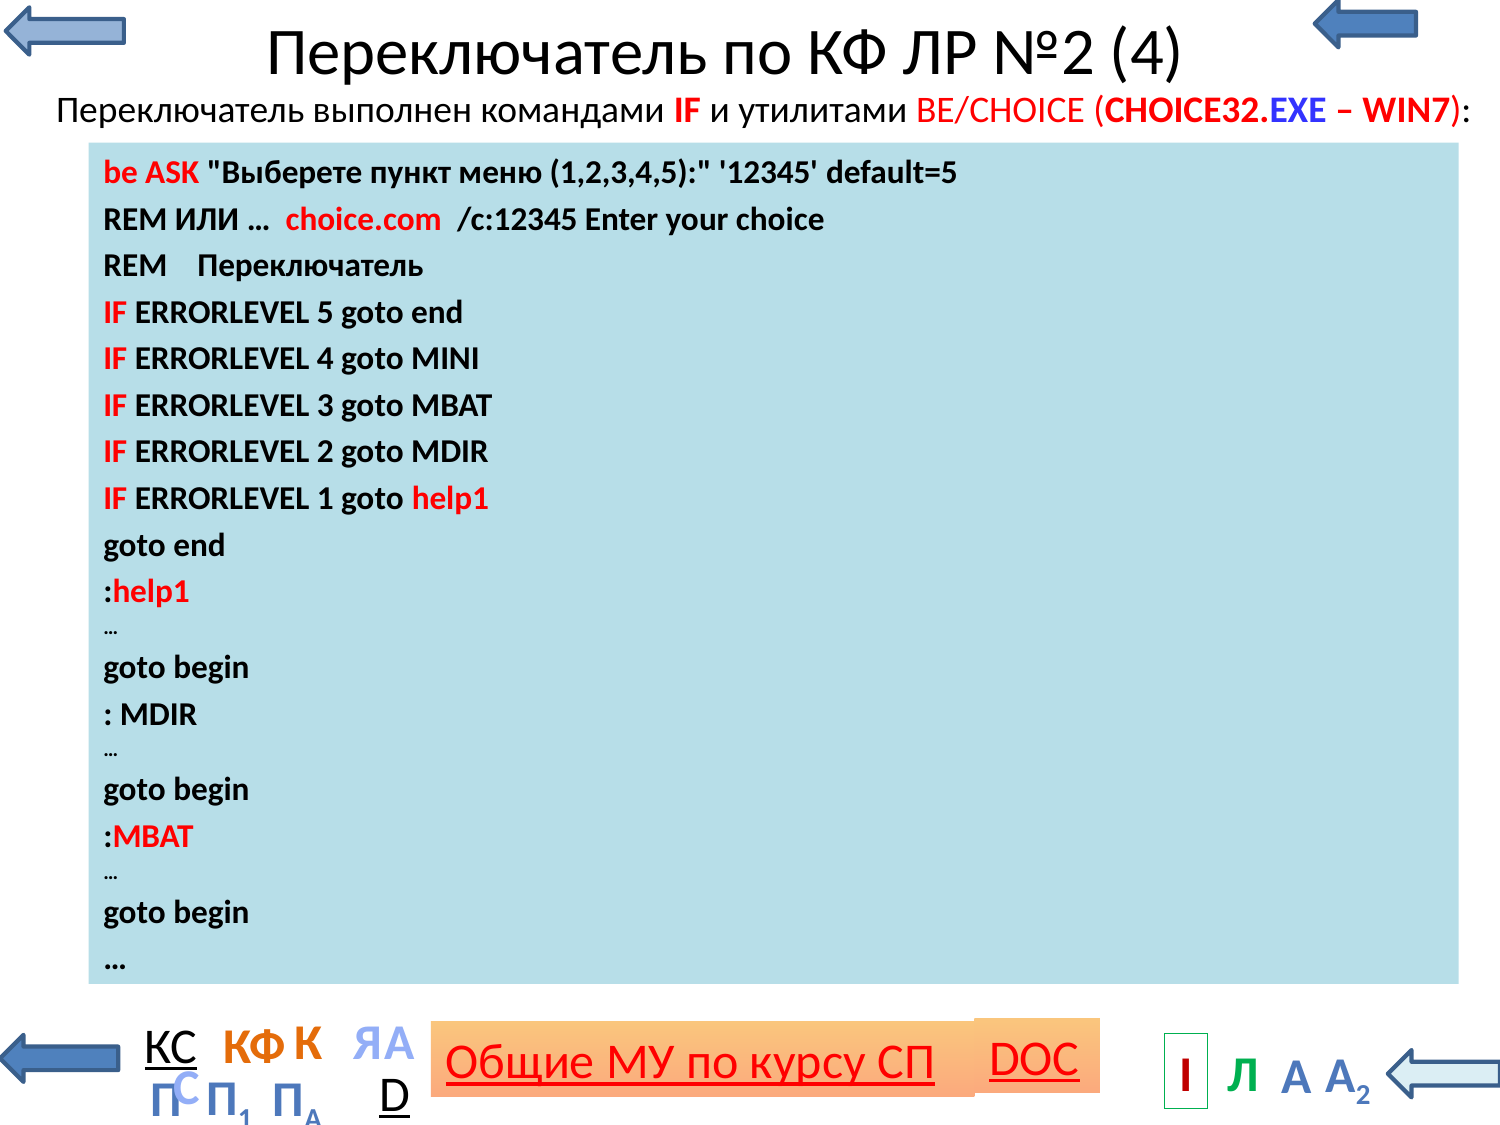

# Переключатель по КФ ЛР №2 (4)
Переключатель выполнен командами IF и утилитами BE/CHOICE (CHOICE32.EXE – WIN7):
be ASK "Выберете пункт меню (1,2,3,4,5):" '12345' default=5
REM ИЛИ …  choice.com  /c:12345 Enter your choice
REM    Переключатель
IF ERRORLEVEL 5 goto end
IF ERRORLEVEL 4 goto MINI
IF ERRORLEVEL 3 goto MBAT
IF ERRORLEVEL 2 goto MDIR
IF ERRORLEVEL 1 goto help1
goto end
:help1
…
goto begin
: MDIR
…
goto begin
:MBAT
…
goto begin
…
34
С